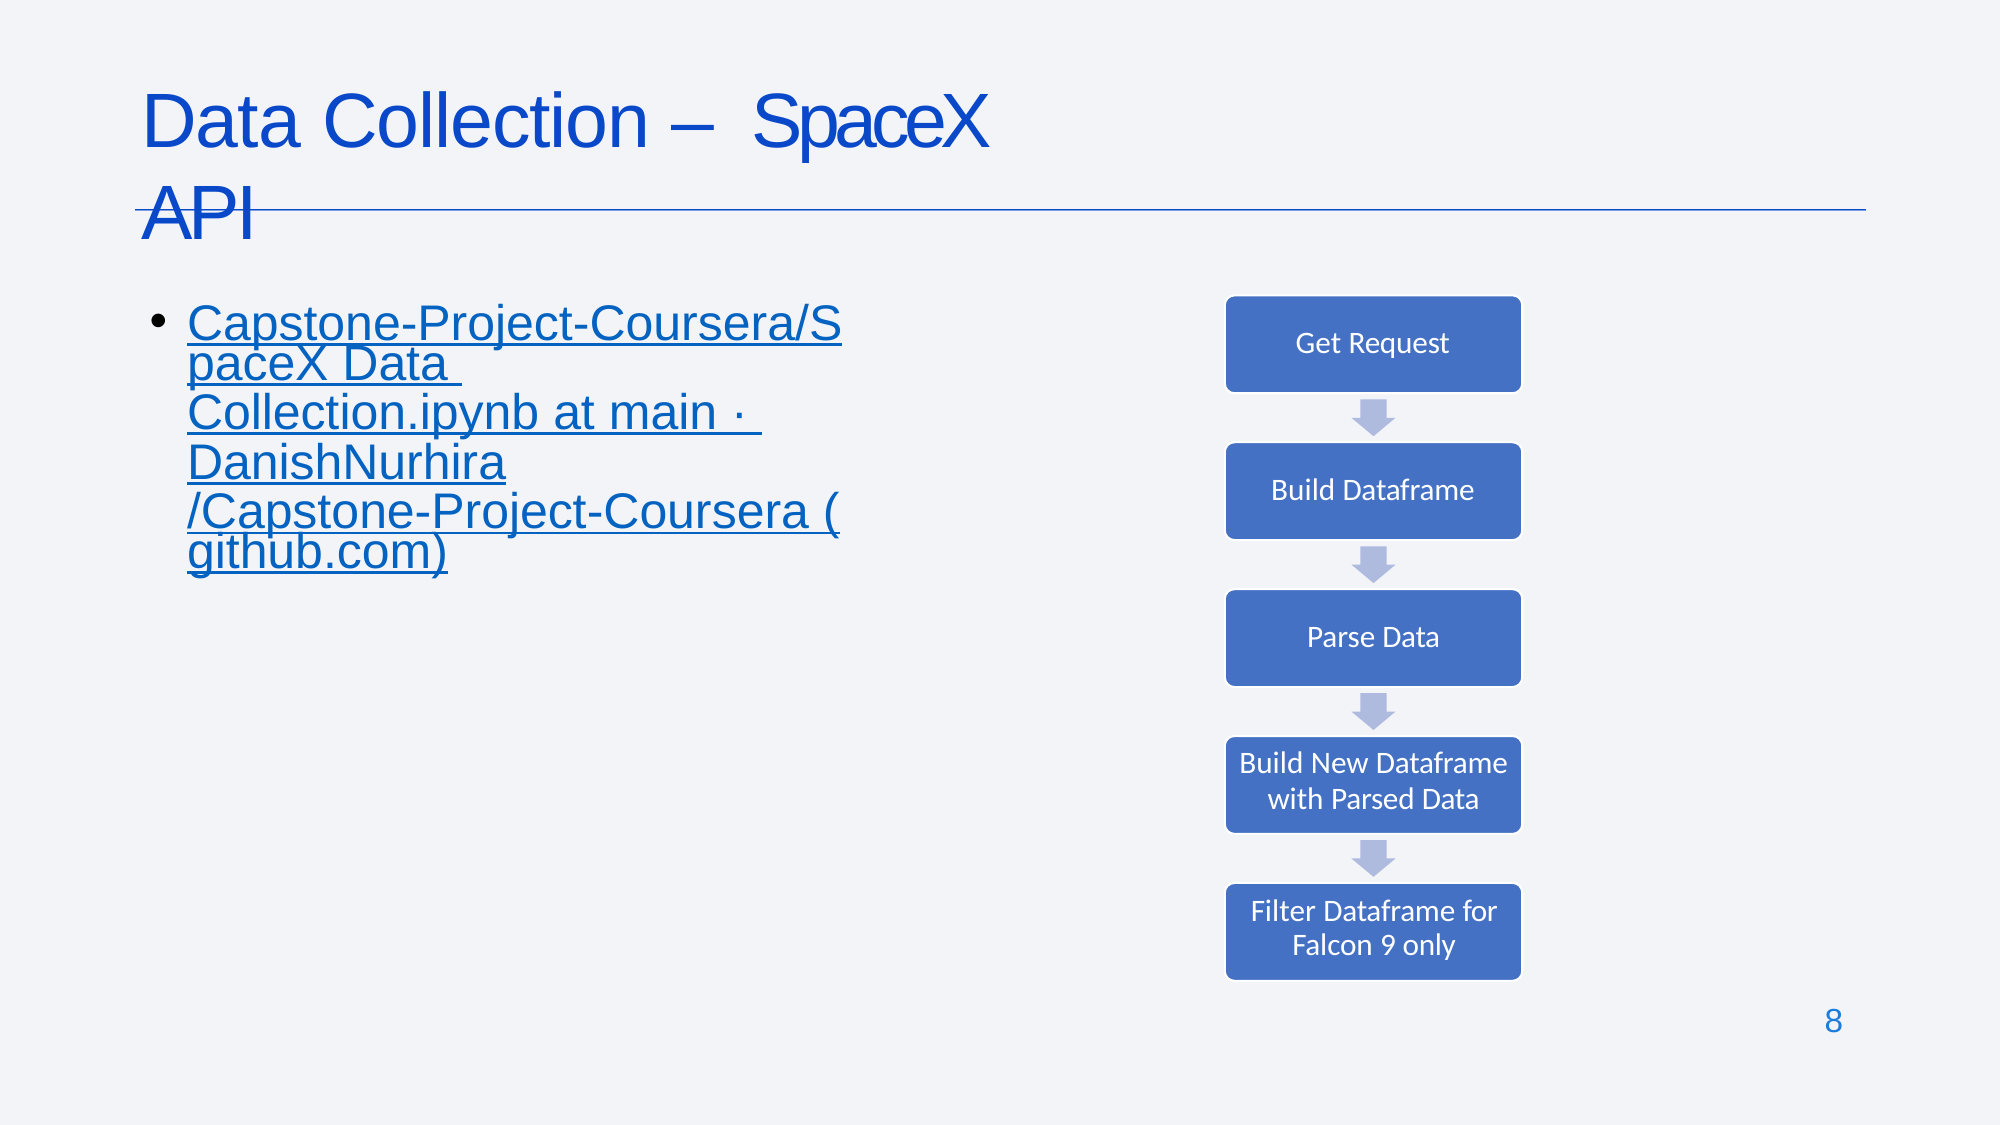

# Data Collection – SpaceX API
Capstone-Project-Coursera/SpaceX Data Collection.ipynb at main · DanishNurhira/Capstone-Project-Coursera (github.com)

Get Request

Build Dataframe

Parse Data

Build New Dataframe
with Parsed Data

Filter Dataframe for Falcon 9 only
8